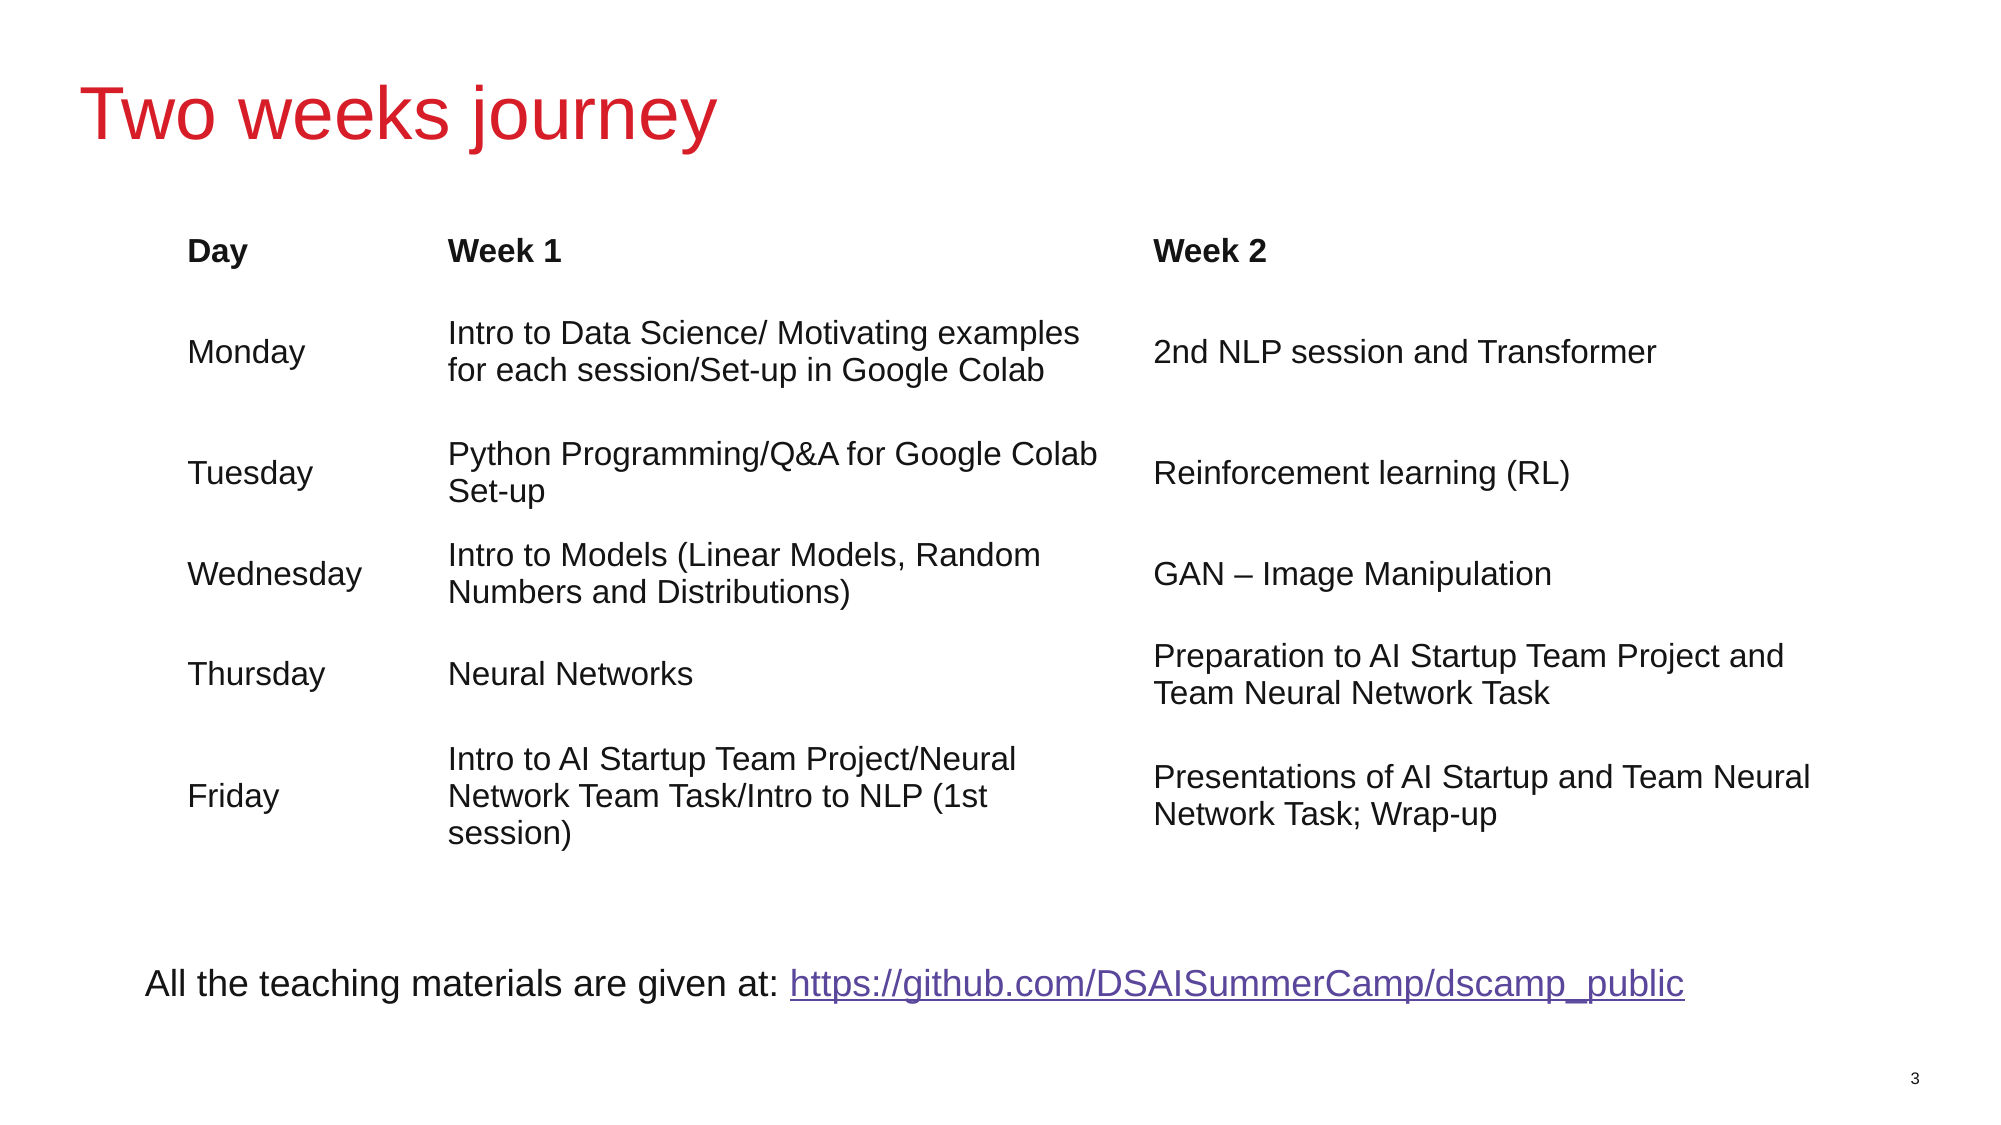

Two weeks journey
| Day | Week 1 | Week 2 |
| --- | --- | --- |
| Monday | Intro to Data Science/ Motivating examples for each session/Set-up in Google Colab | 2nd NLP session and Transformer |
| Tuesday | Python Programming/Q&A for Google Colab Set-up | Reinforcement learning (RL) |
| Wednesday | Intro to Models (Linear Models, Random Numbers and Distributions) | GAN – Image Manipulation |
| Thursday | Neural Networks | Preparation to AI Startup Team Project and Team Neural Network Task |
| Friday | Intro to AI Startup Team Project/Neural Network Team Task/Intro to NLP (1st session) | Presentations of AI Startup and Team Neural Network Task; Wrap-up |
All the teaching materials are given at: https://github.com/DSAISummerCamp/dscamp_public
3